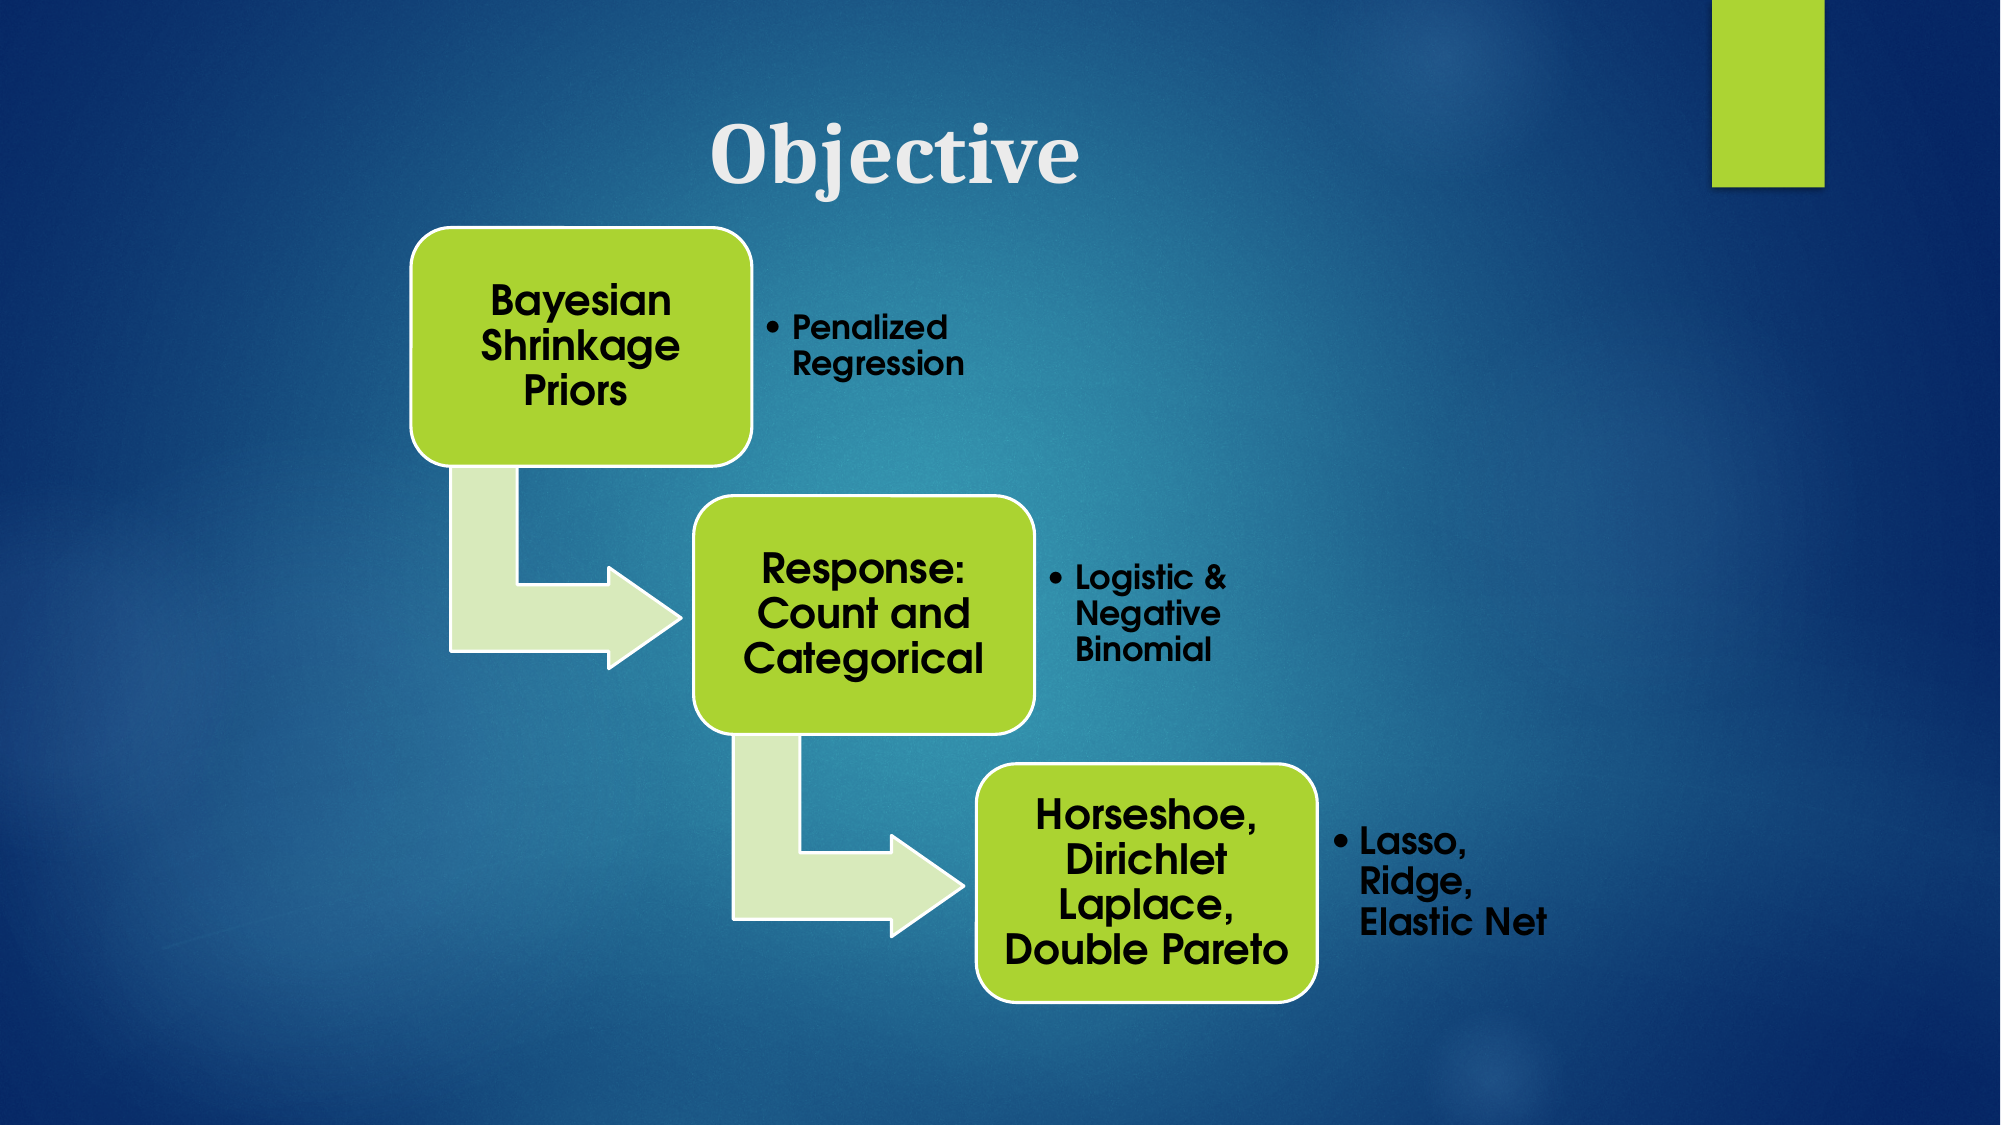

# Objective

Bayesian Shrinkage Priors

Penalized Regression

Response: Count and Categorical

Logistic & Negative Binomial

Horseshoe, Dirichlet Laplace, Double Pareto

Lasso, Ridge, Elastic Net